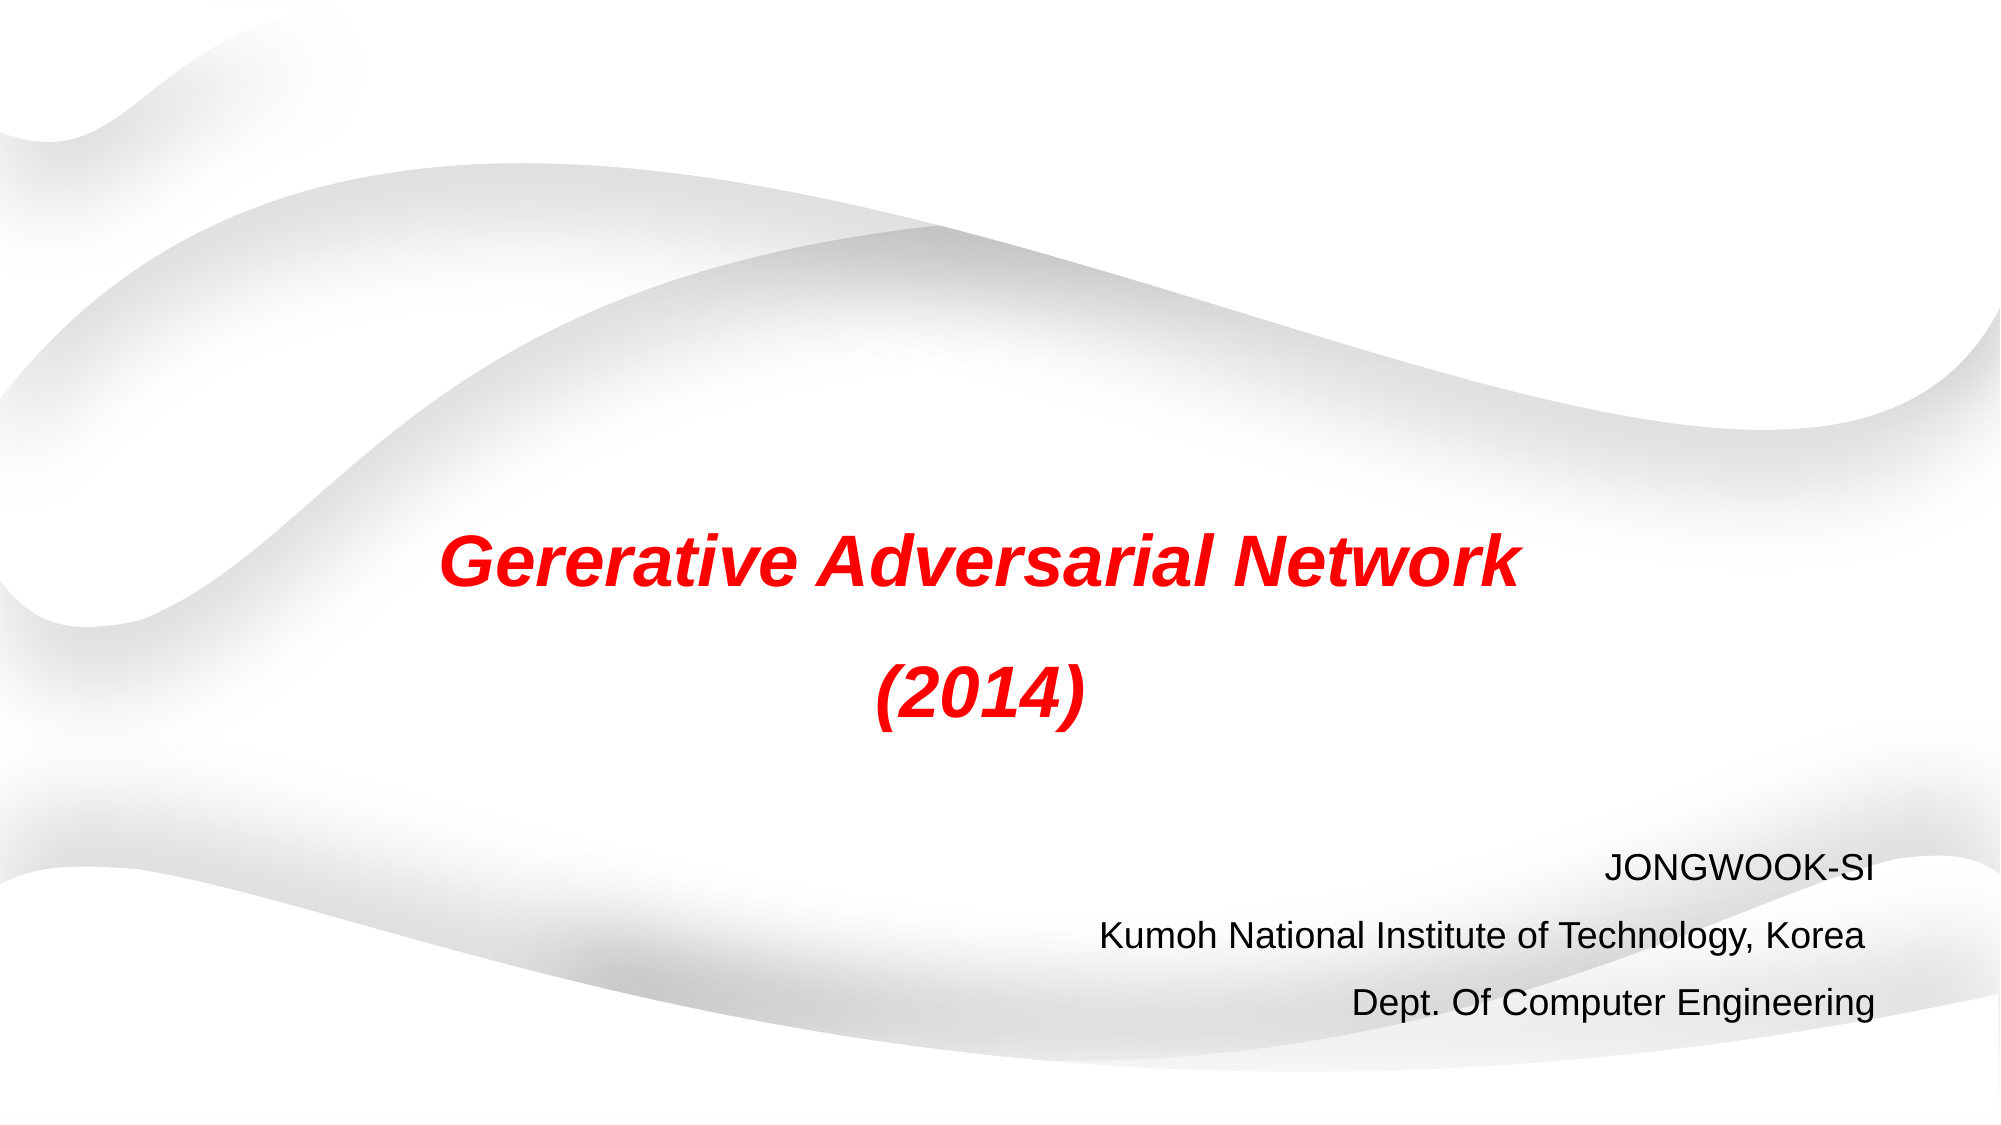

Gererative Adversarial Network
(2014)
JONGWOOK-SI
Kumoh National Institute of Technology, Korea
Dept. Of Computer Engineering

18